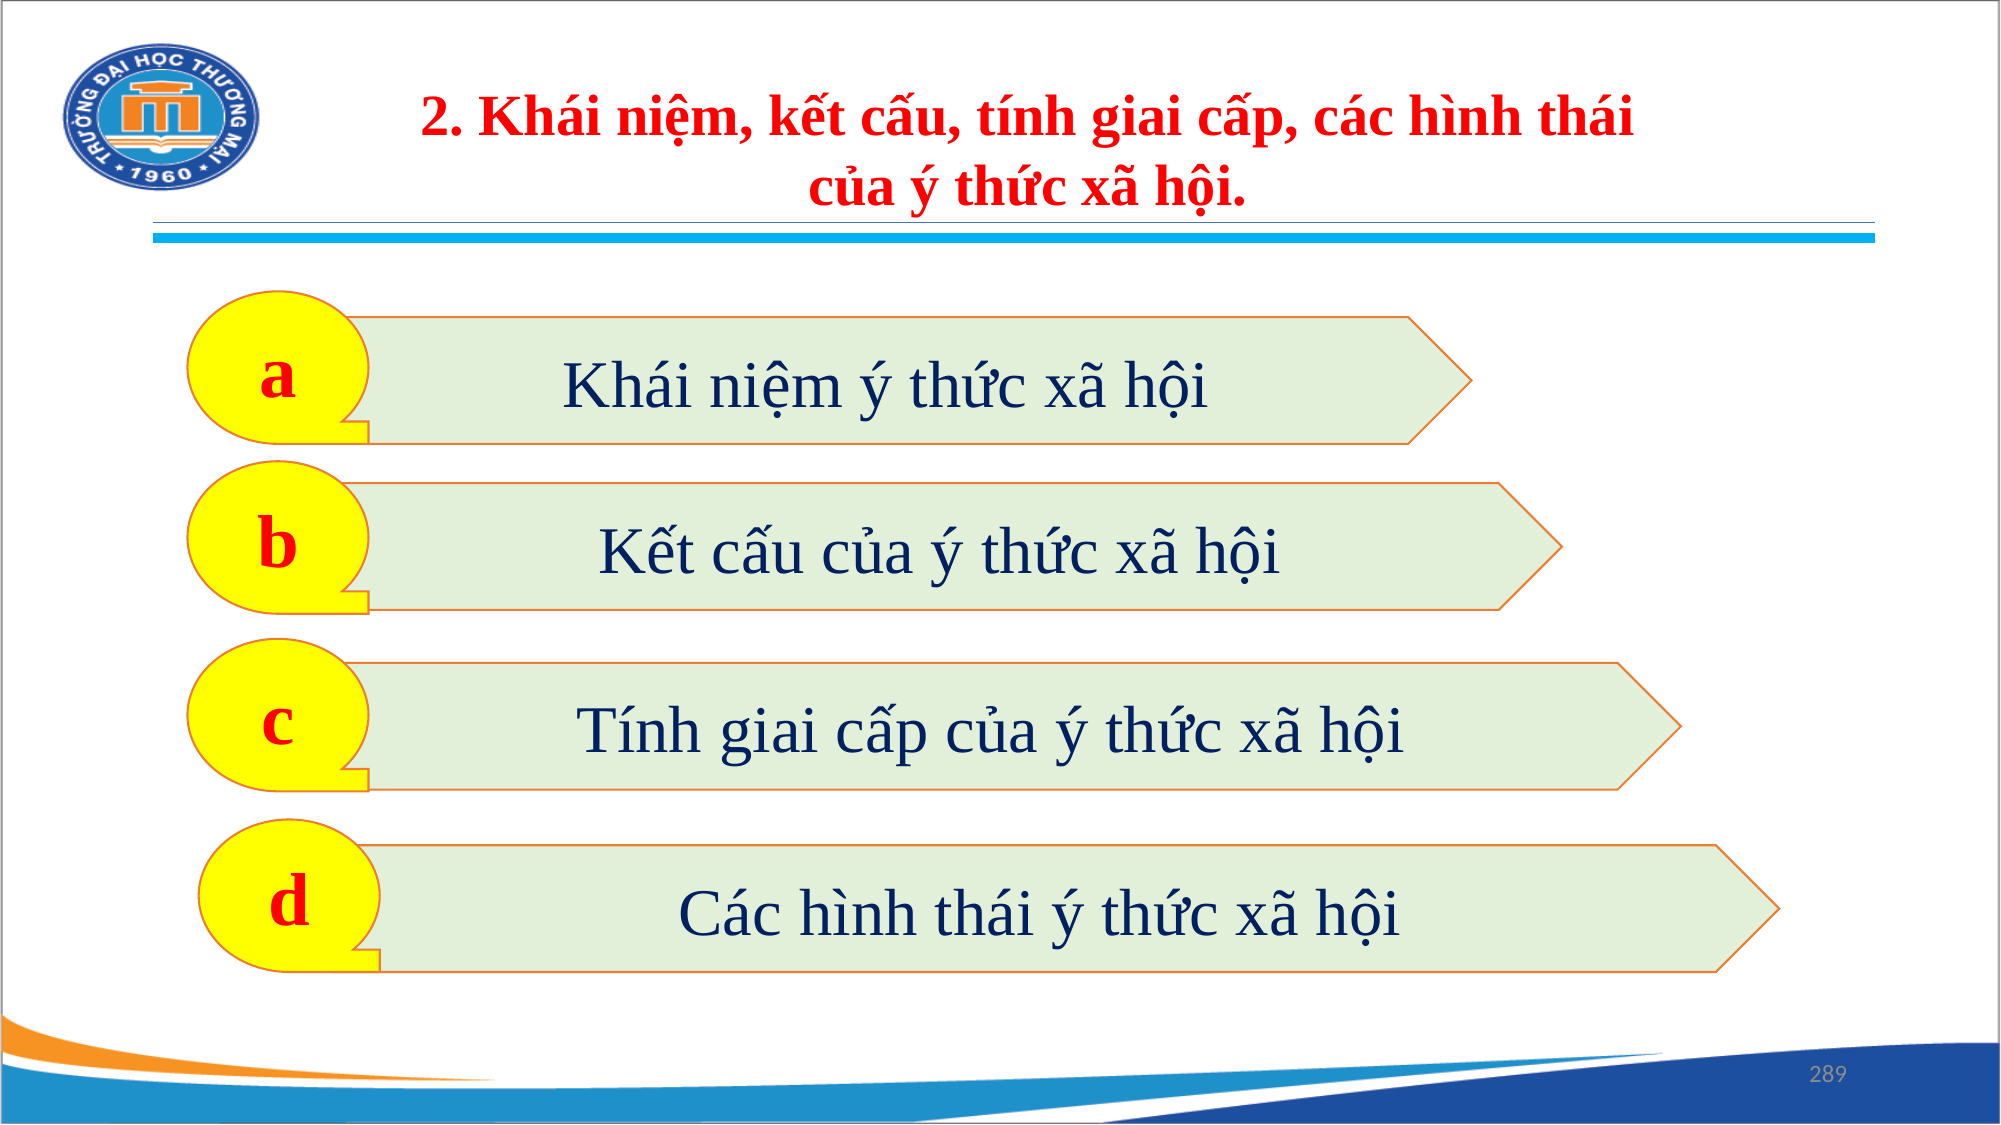

2. Khái niệm, kết cấu, tính giai cấp, các hình thái của ý thức xã hội.
a
Khái niệm ý thức xã hội
b
 Kết cấu của ý thức xã hội
c
Tính giai cấp của ý thức xã hội
d
Các hình thái ý thức xã hội
289